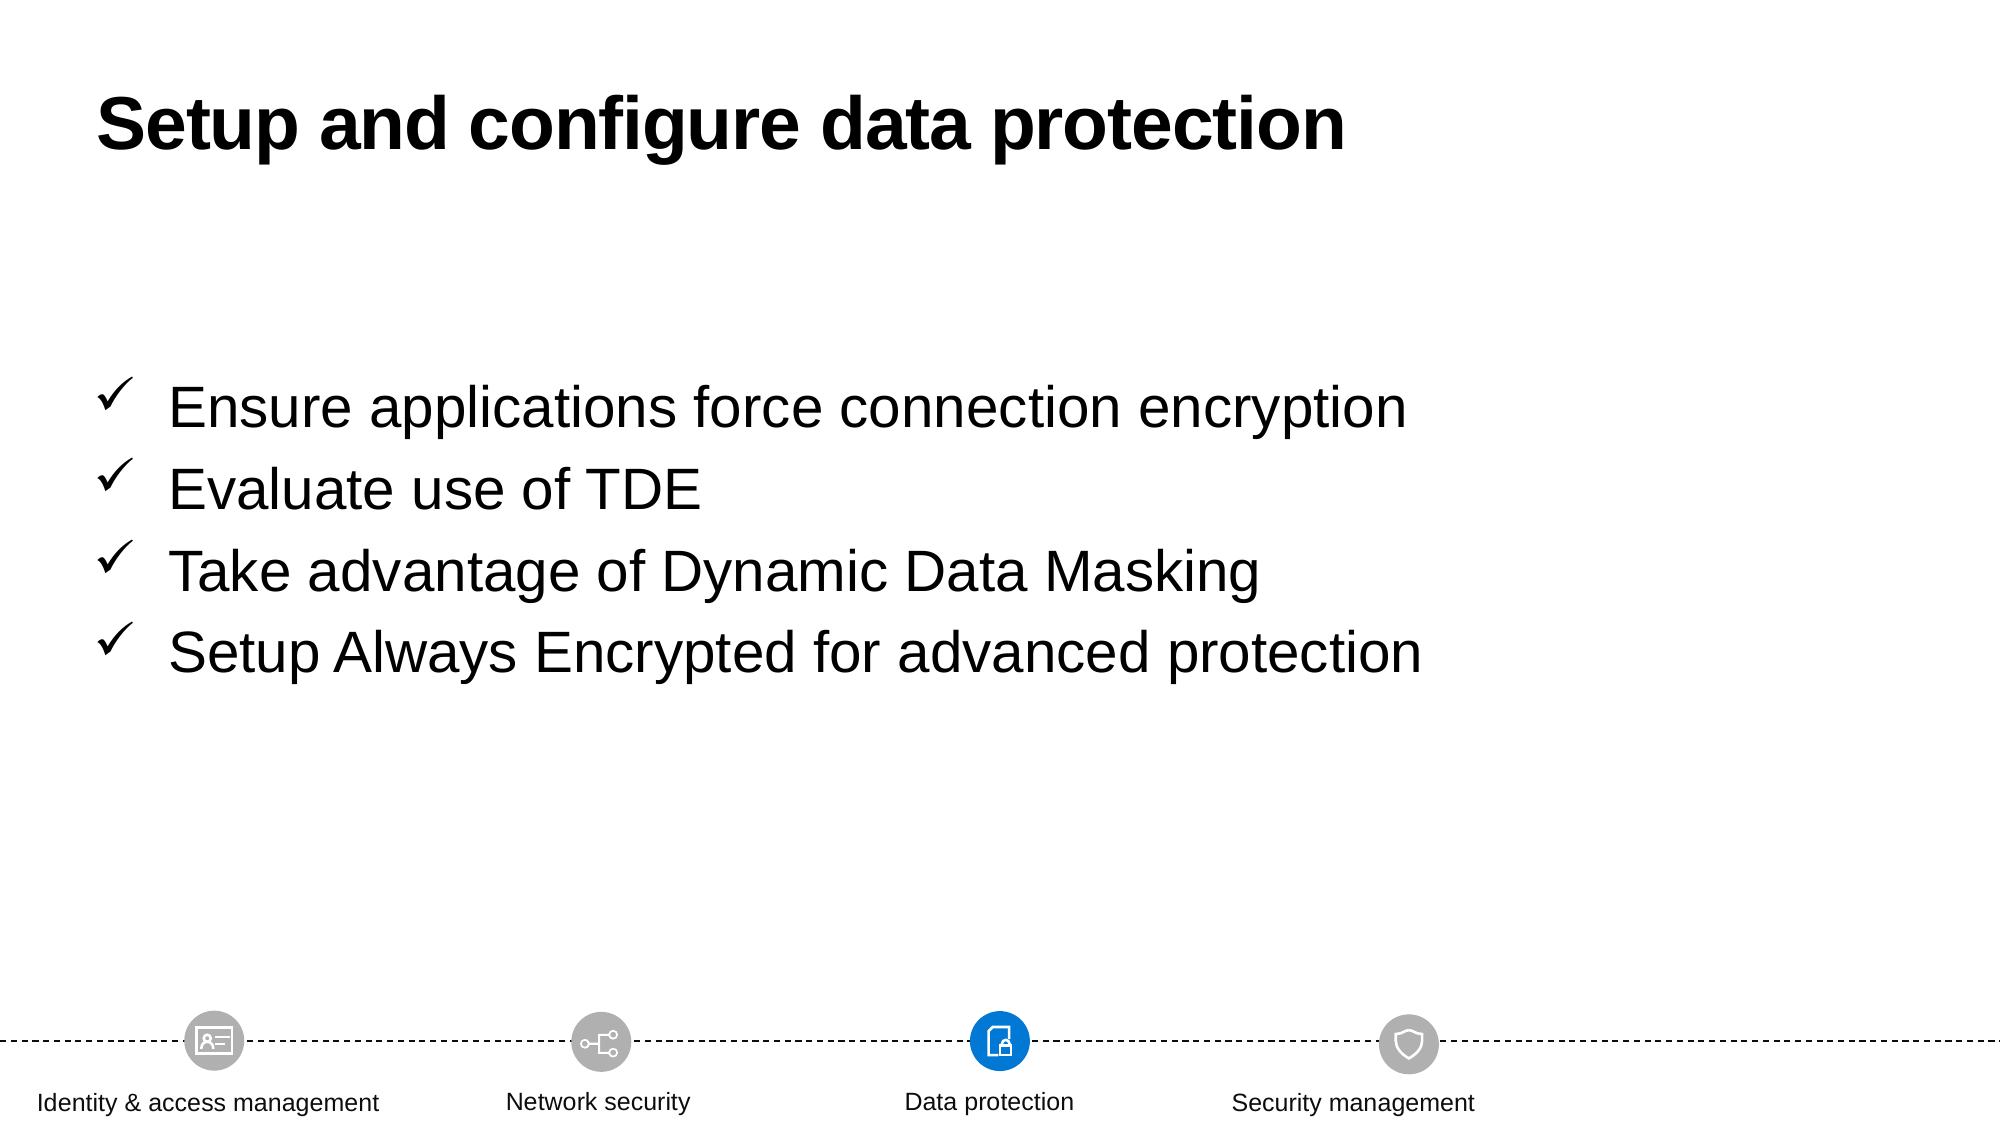

# Setup and configure data protection
Ensure applications force connection encryption
Evaluate use of TDE
Take advantage of Dynamic Data Masking
Setup Always Encrypted for advanced protection

Data protection
Network security
Security management
Identity & access management